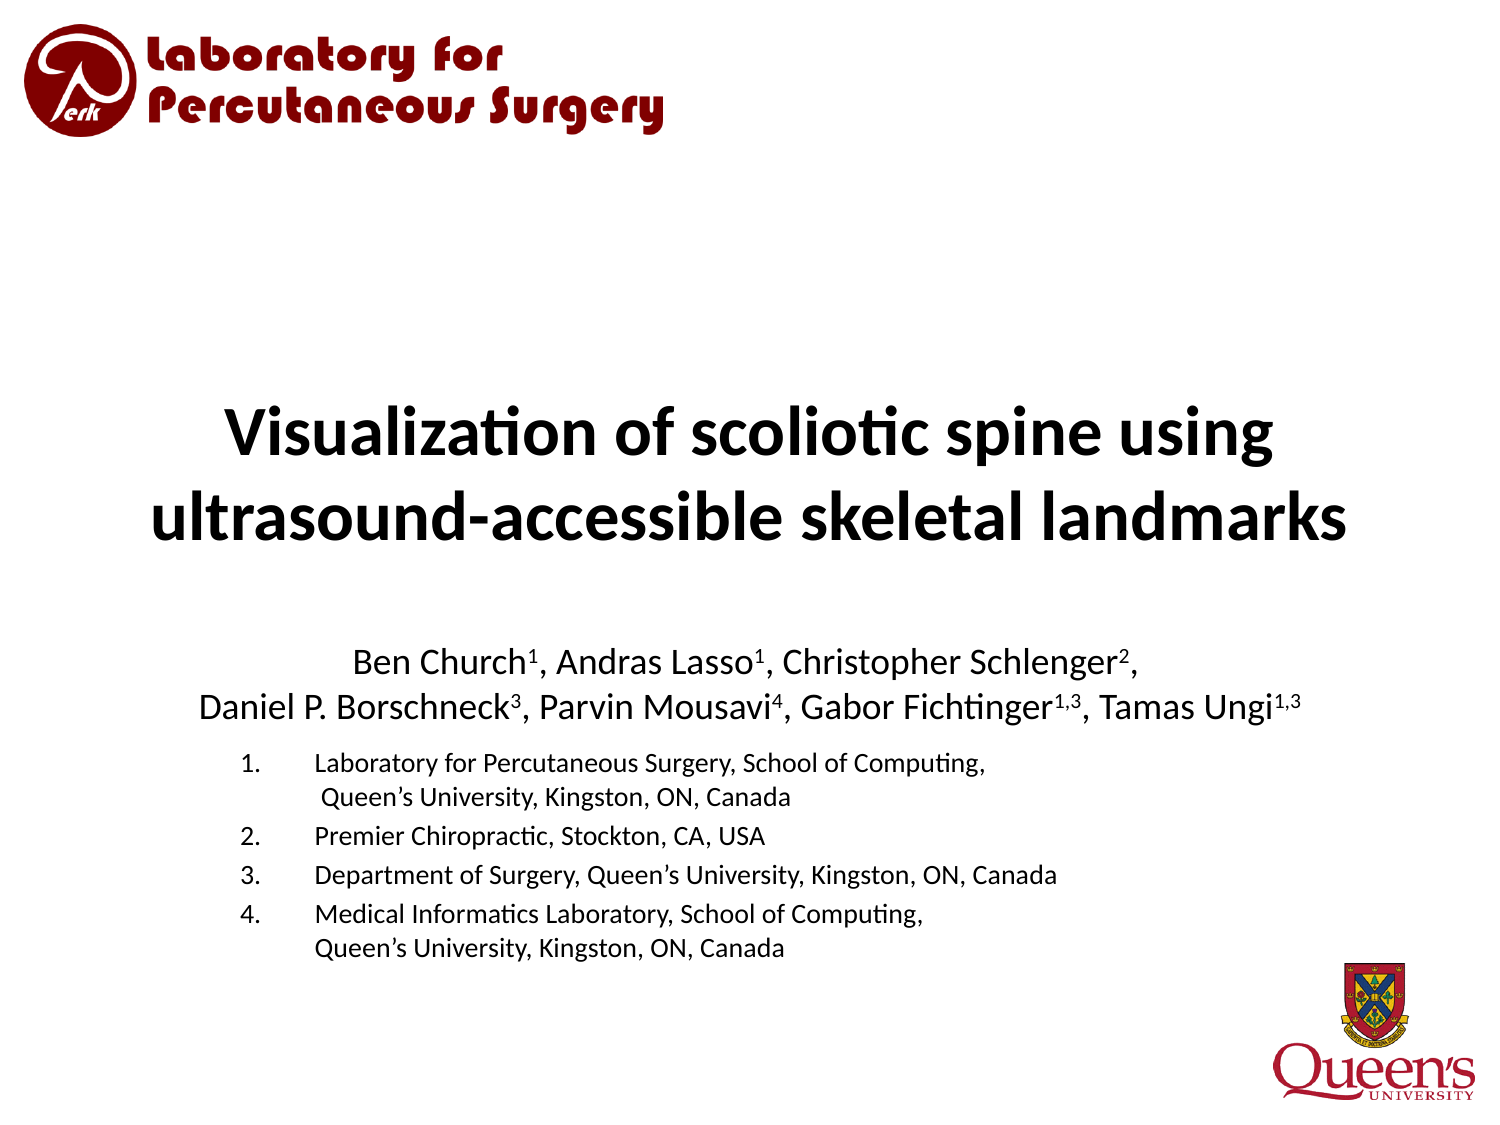

# Visualization of scoliotic spine using ultrasound-accessible skeletal landmarks
Ben Church1, Andras Lasso1, Christopher Schlenger2,
Daniel P. Borschneck3, Parvin Mousavi4, Gabor Fichtinger1,3, Tamas Ungi1,3
Laboratory for Percutaneous Surgery, School of Computing,
 Queen’s University, Kingston, ON, Canada
Premier Chiropractic, Stockton, CA, USA
Department of Surgery, Queen’s University, Kingston, ON, Canada
Medical Informatics Laboratory, School of Computing,
Queen’s University, Kingston, ON, Canada